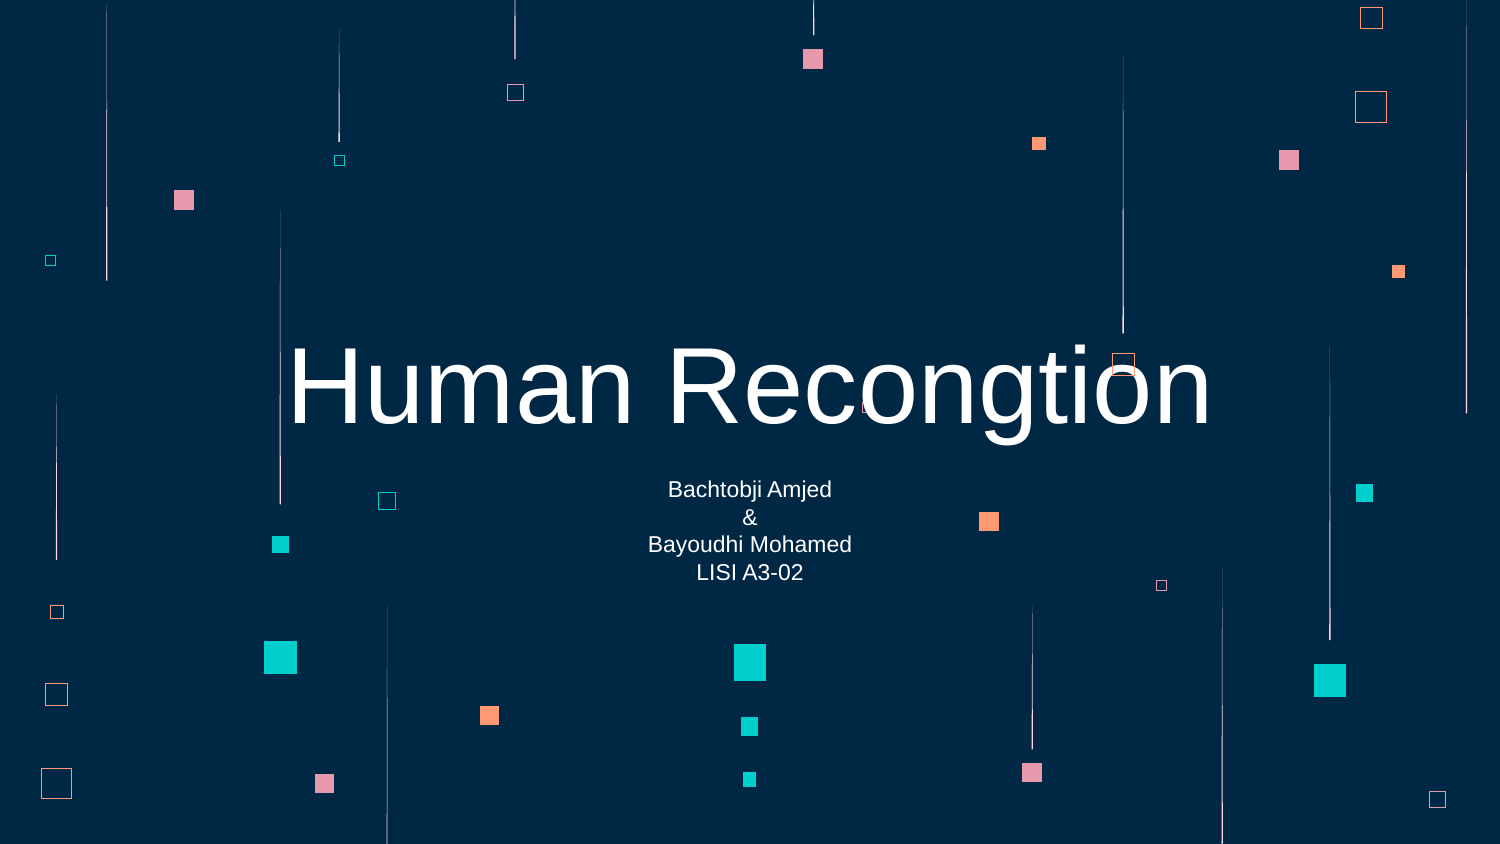

# Human Recongtion

Bachtobji Amjed
&
Bayoudhi Mohamed
LISI A3-02